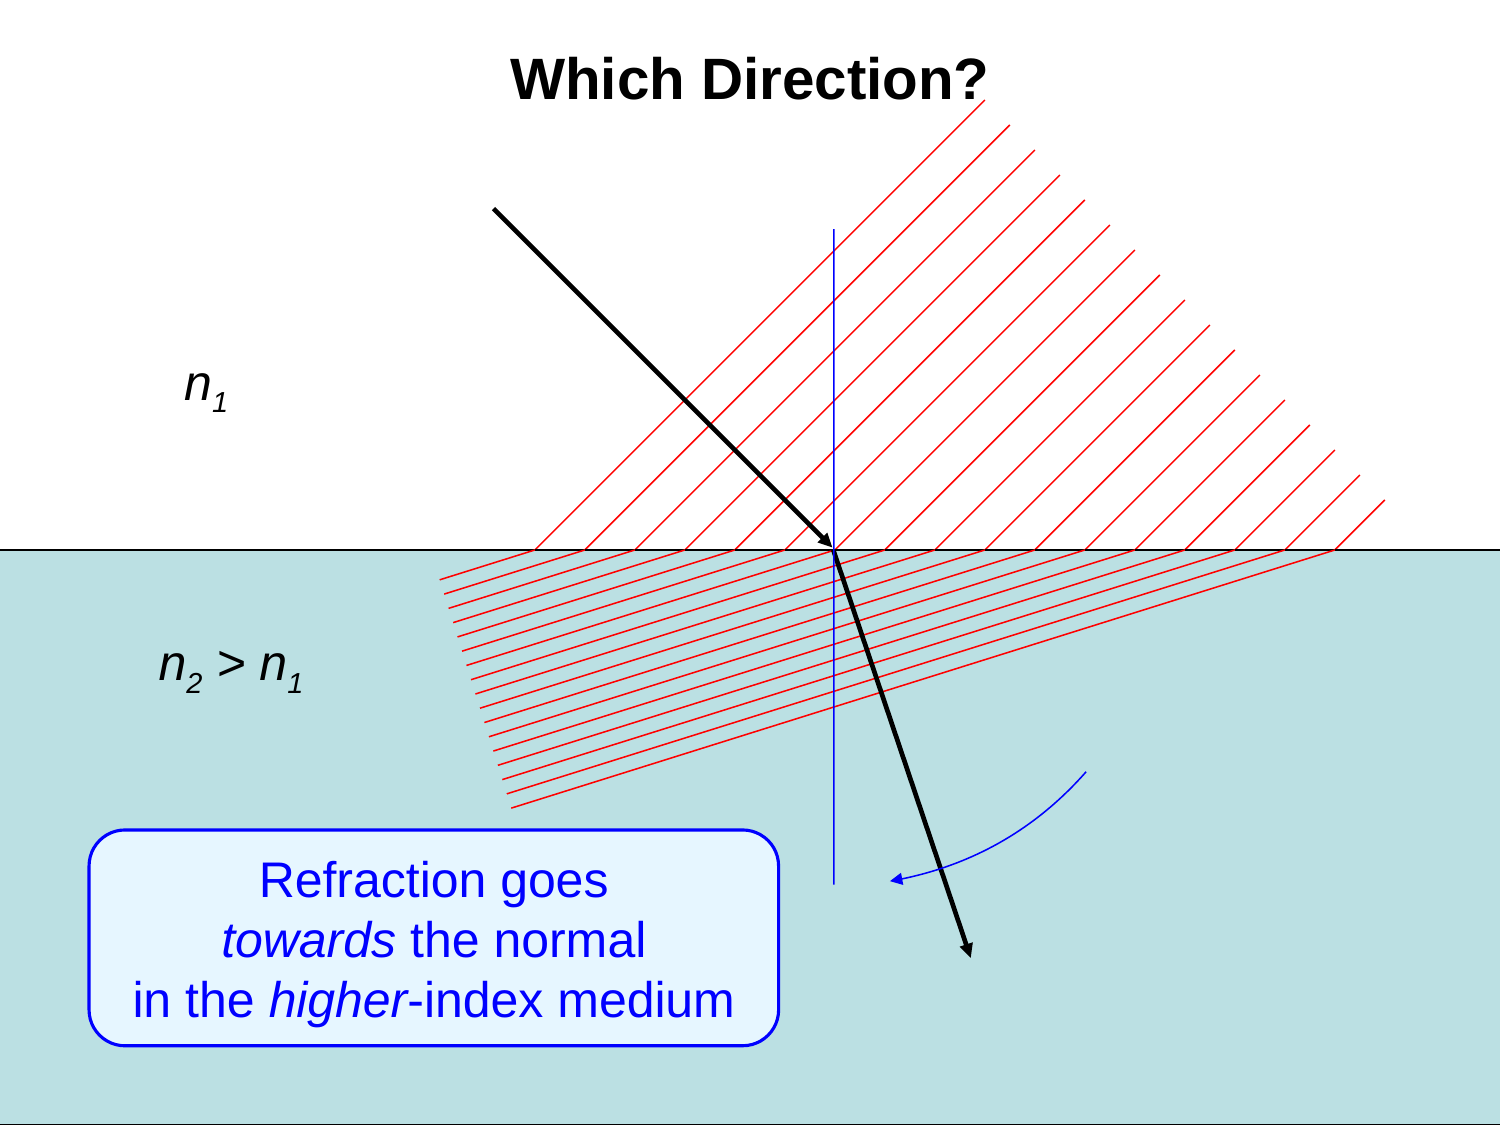

# Which Direction?

n1

n2 > n1

Refraction goes
towards the normal
in the higher-index medium